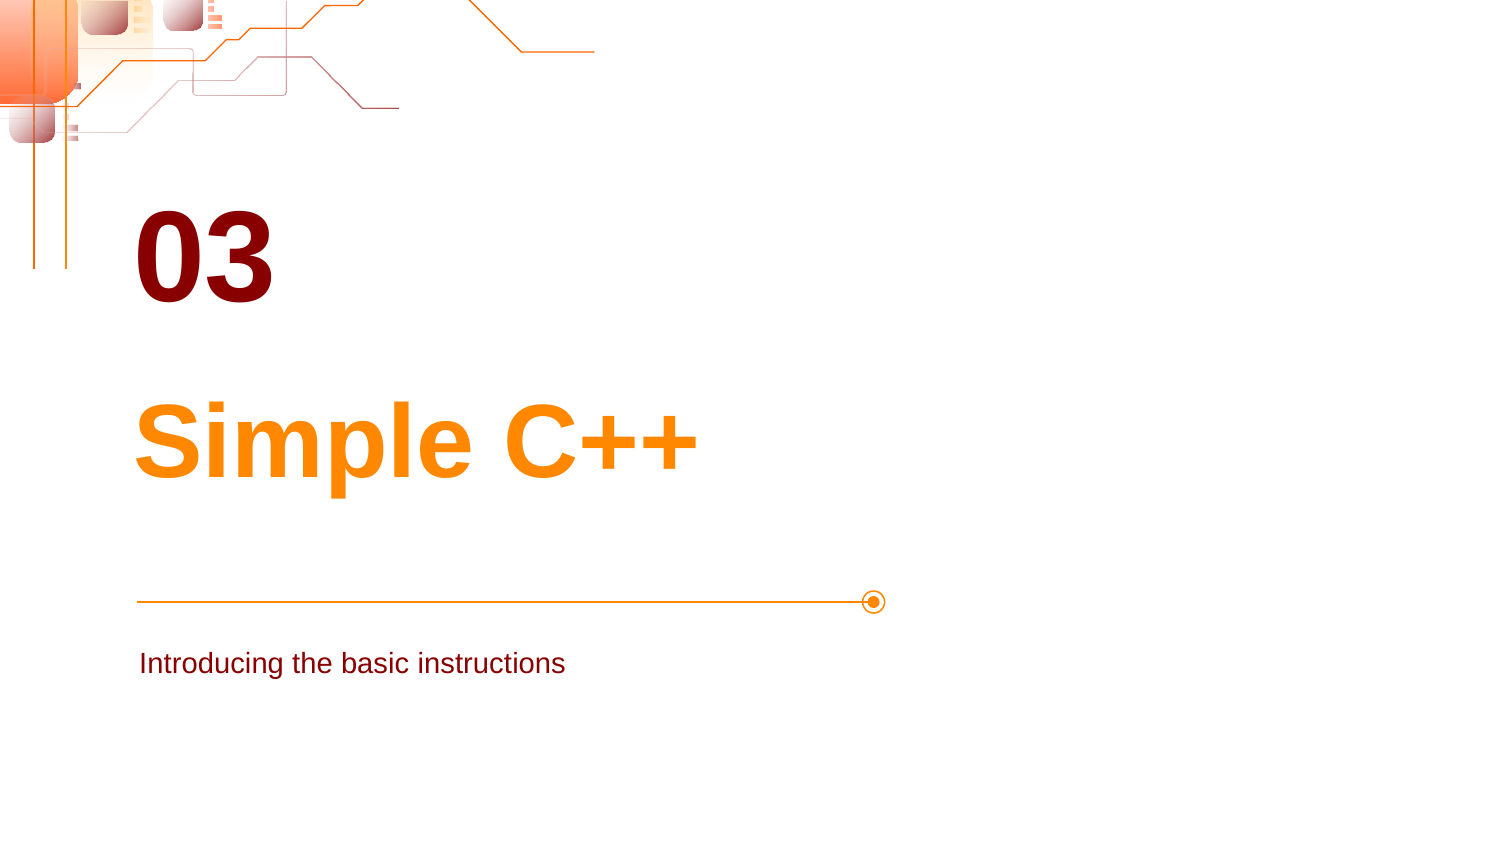

03
# Simple C++

Introducing the basic instructions